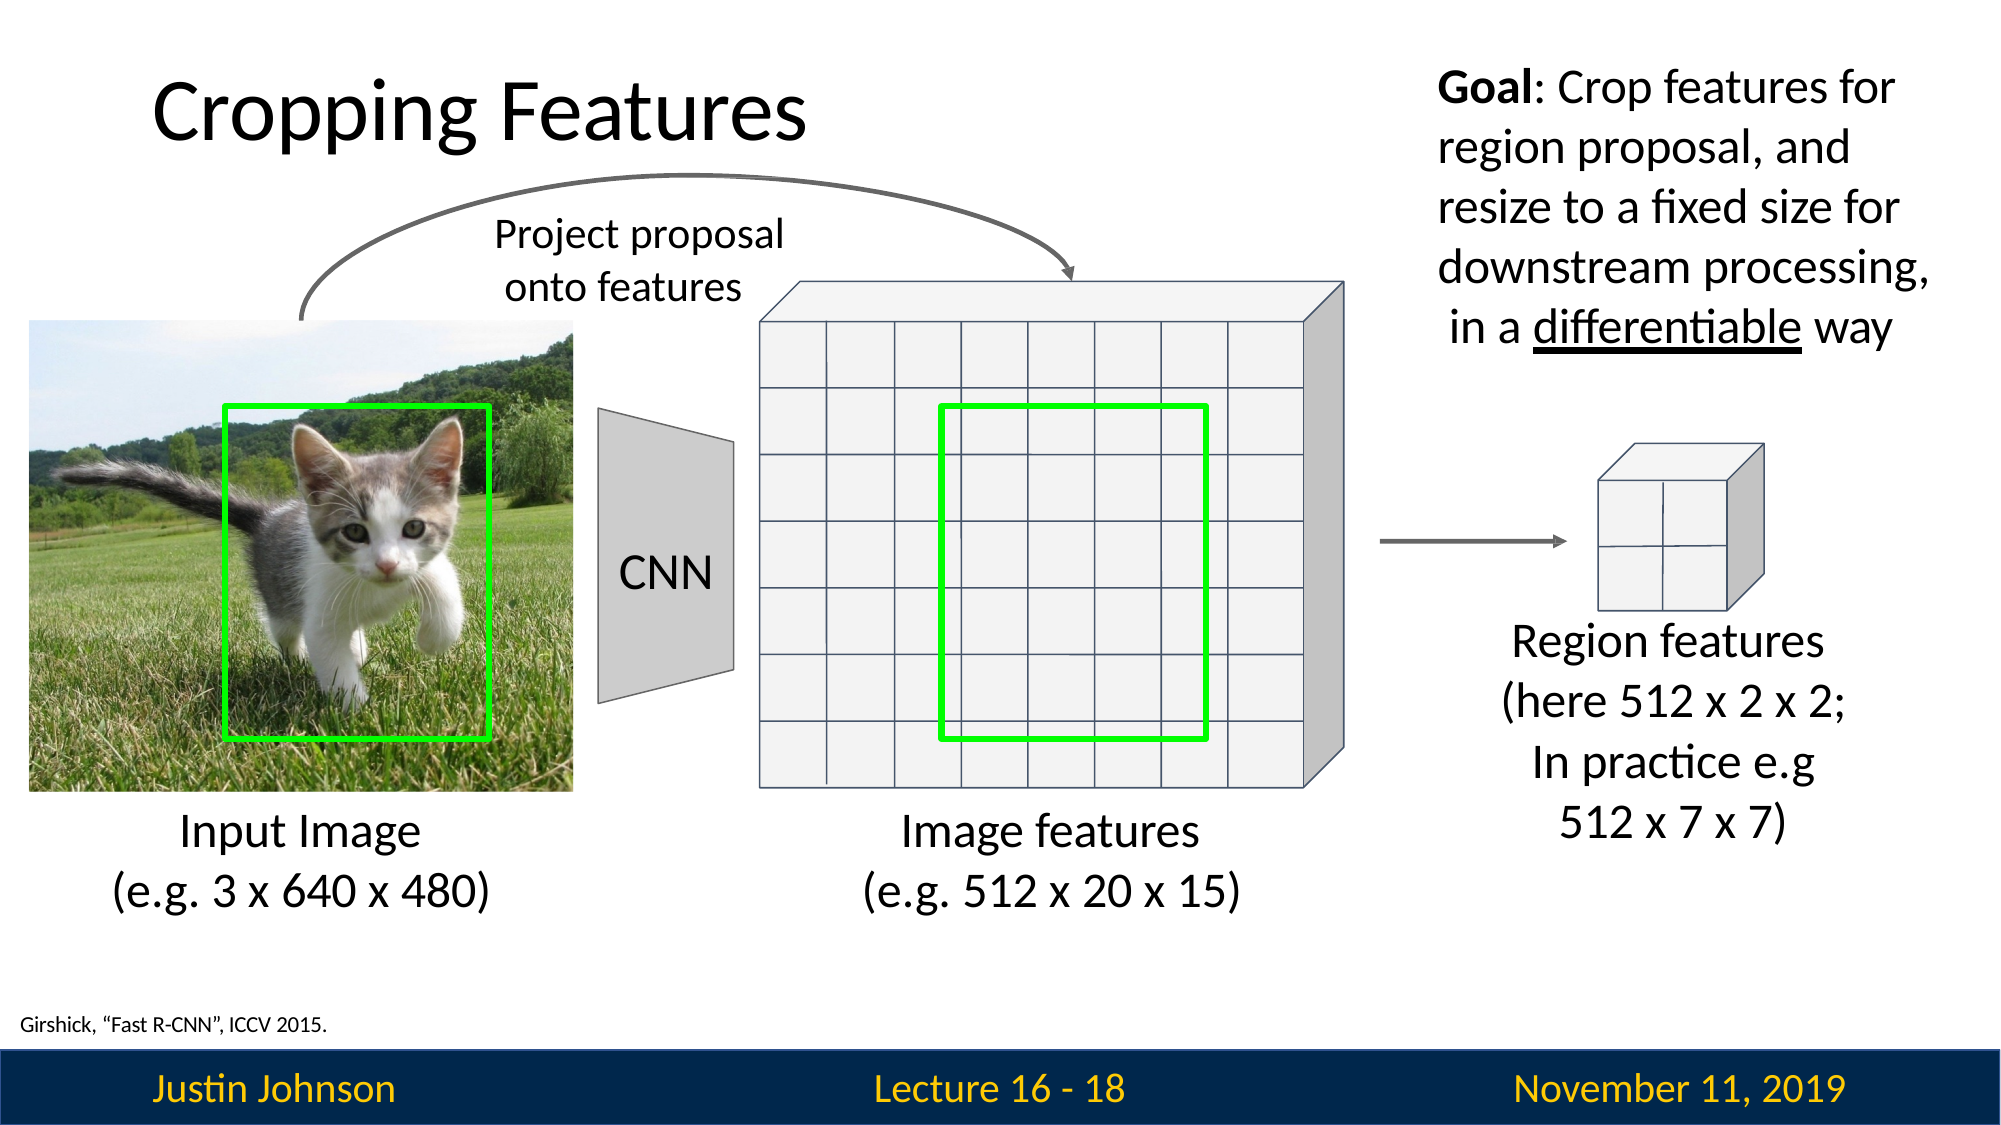

# Cropping Features
Goal: Crop features for  region proposal, and  resize to a fixed size for  downstream processing,  in a differentiable way

Project proposal  onto features

CNN
Region features  (here 512 x 2 x 2;
In practice e.g 512 x 7 x 7)
Input Image  (e.g. 3 x 640 x 480)
Image features  (e.g. 512 x 20 x 15)
Girshick, “Fast R-CNN”, ICCV 2015.
Justin Johnson
November 11, 2019
Lecture 16 - 18